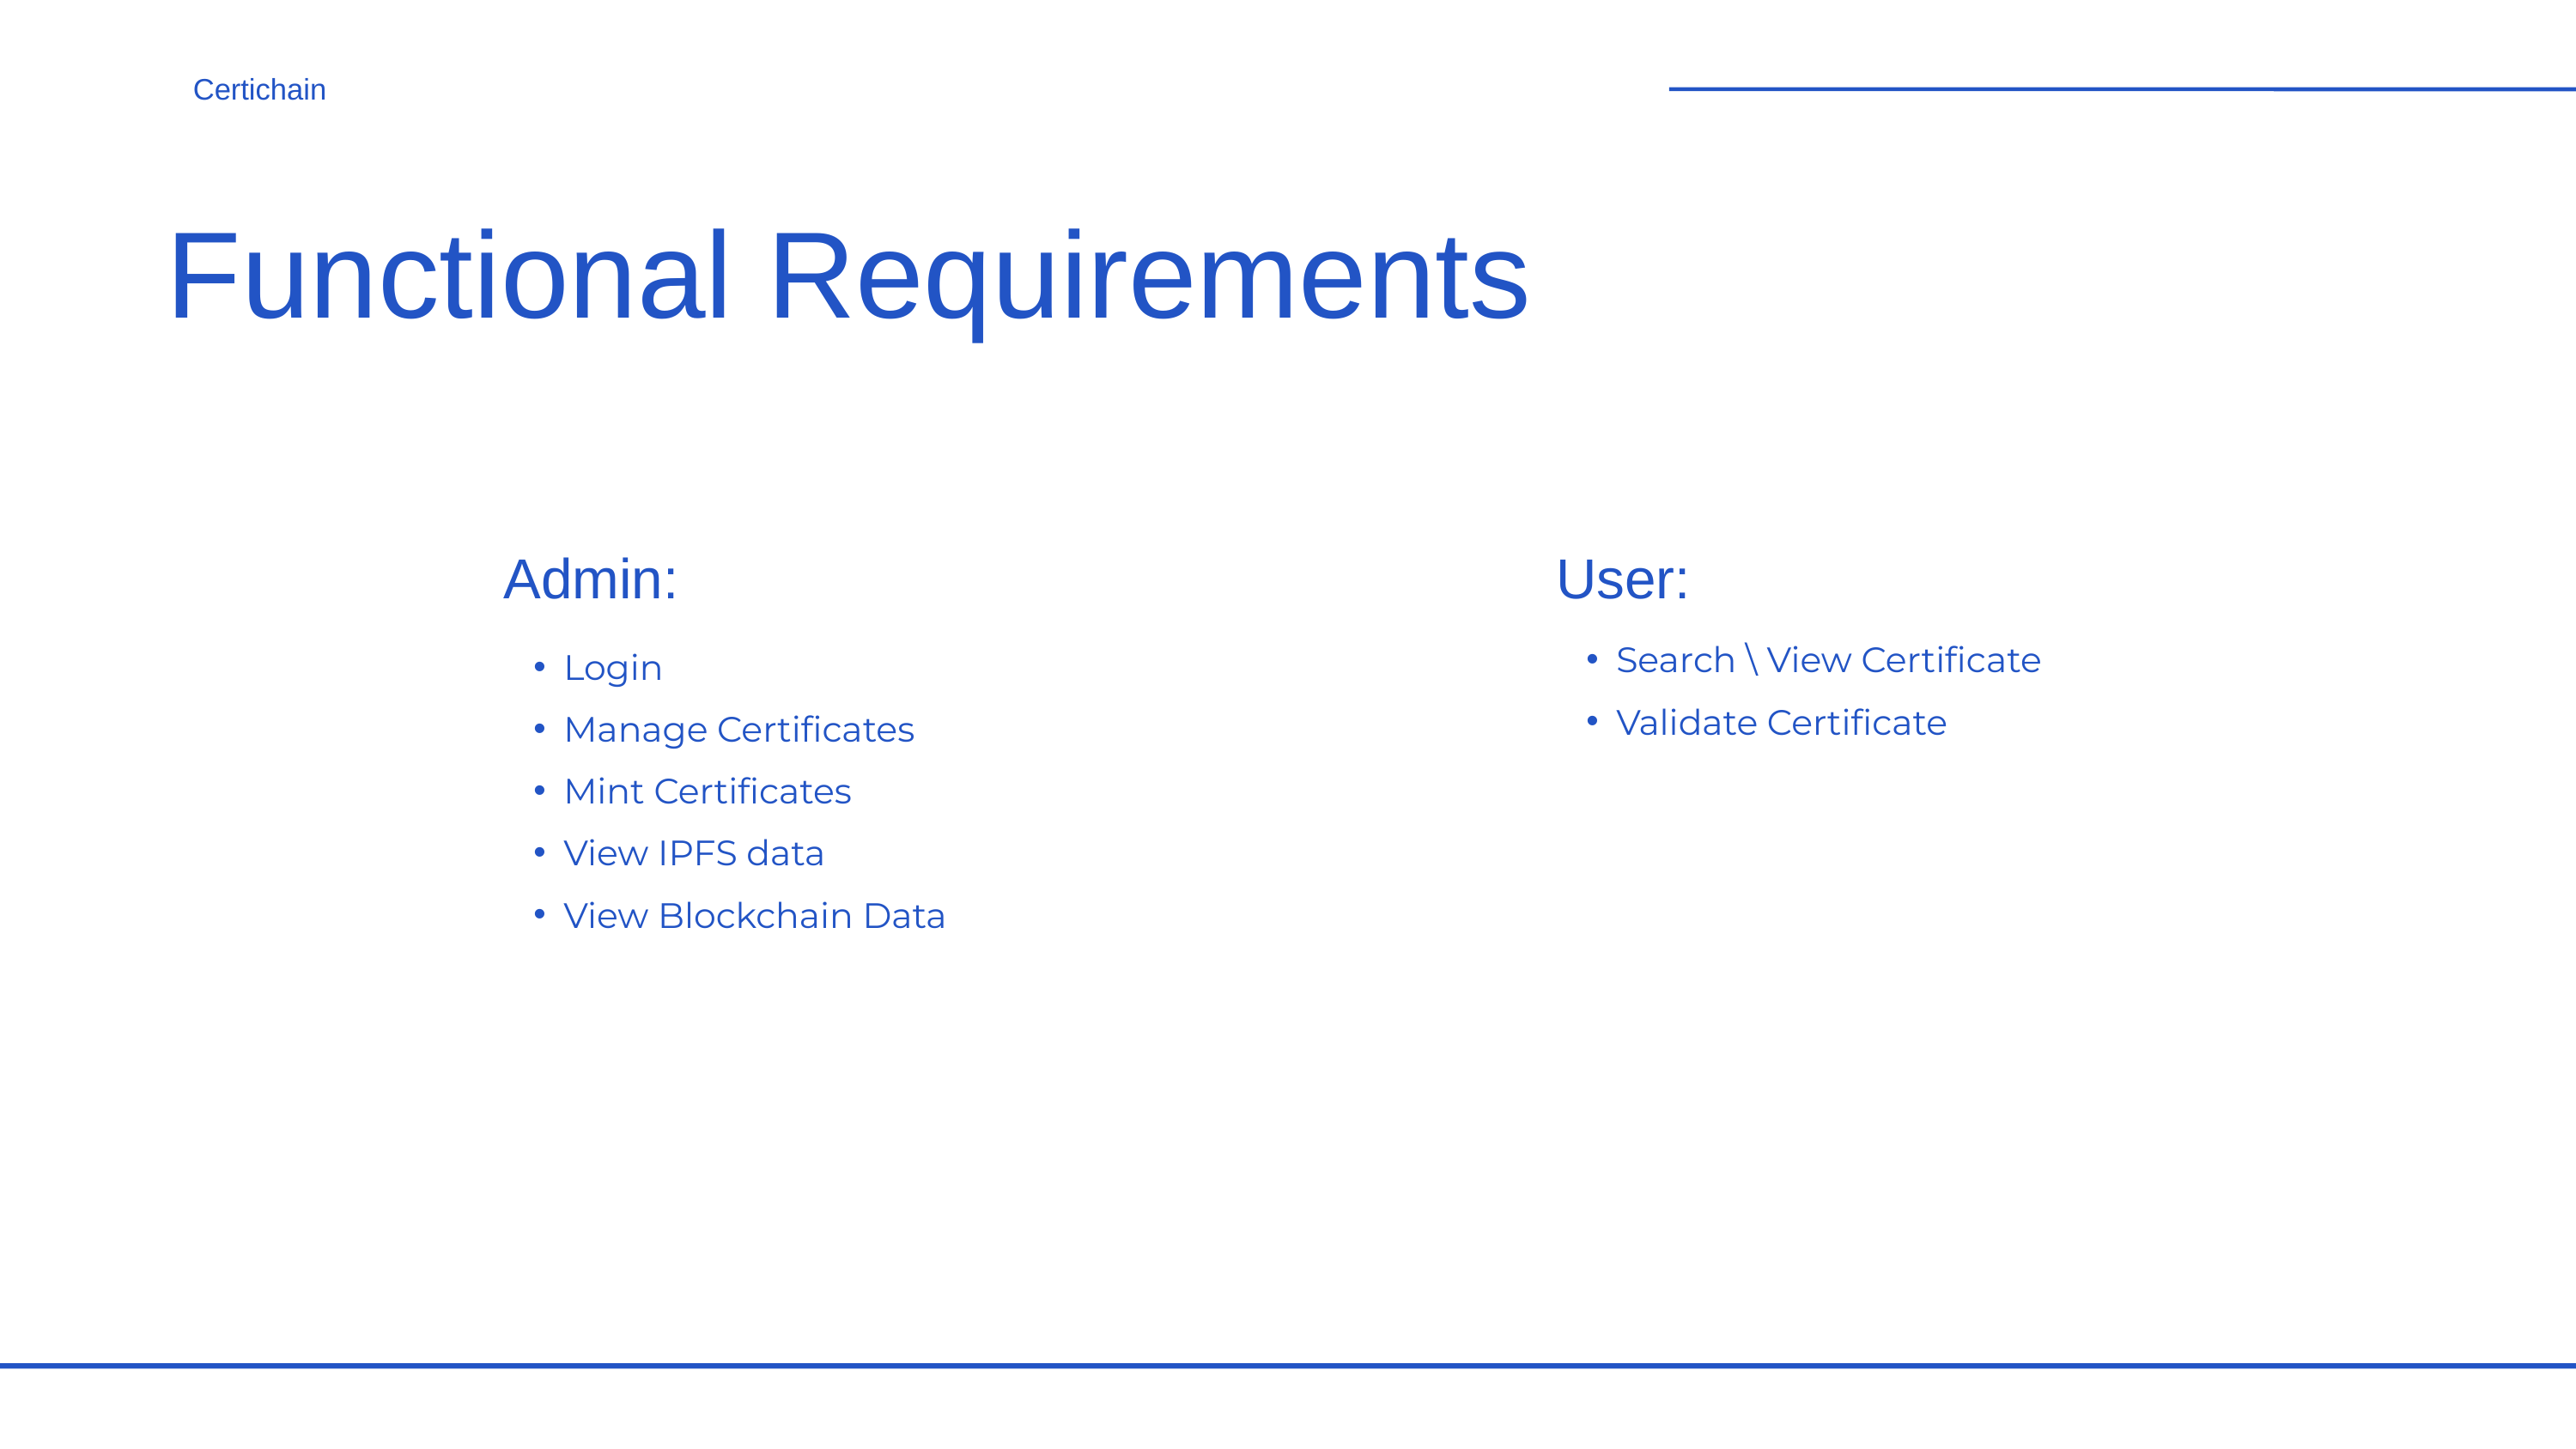

Certichain

Functional Requirements
Admin:
User:
Search \ View Certificate
Validate Certificate

Login
Manage Certificates
Mint Certificates
View IPFS data
View Blockchain Data